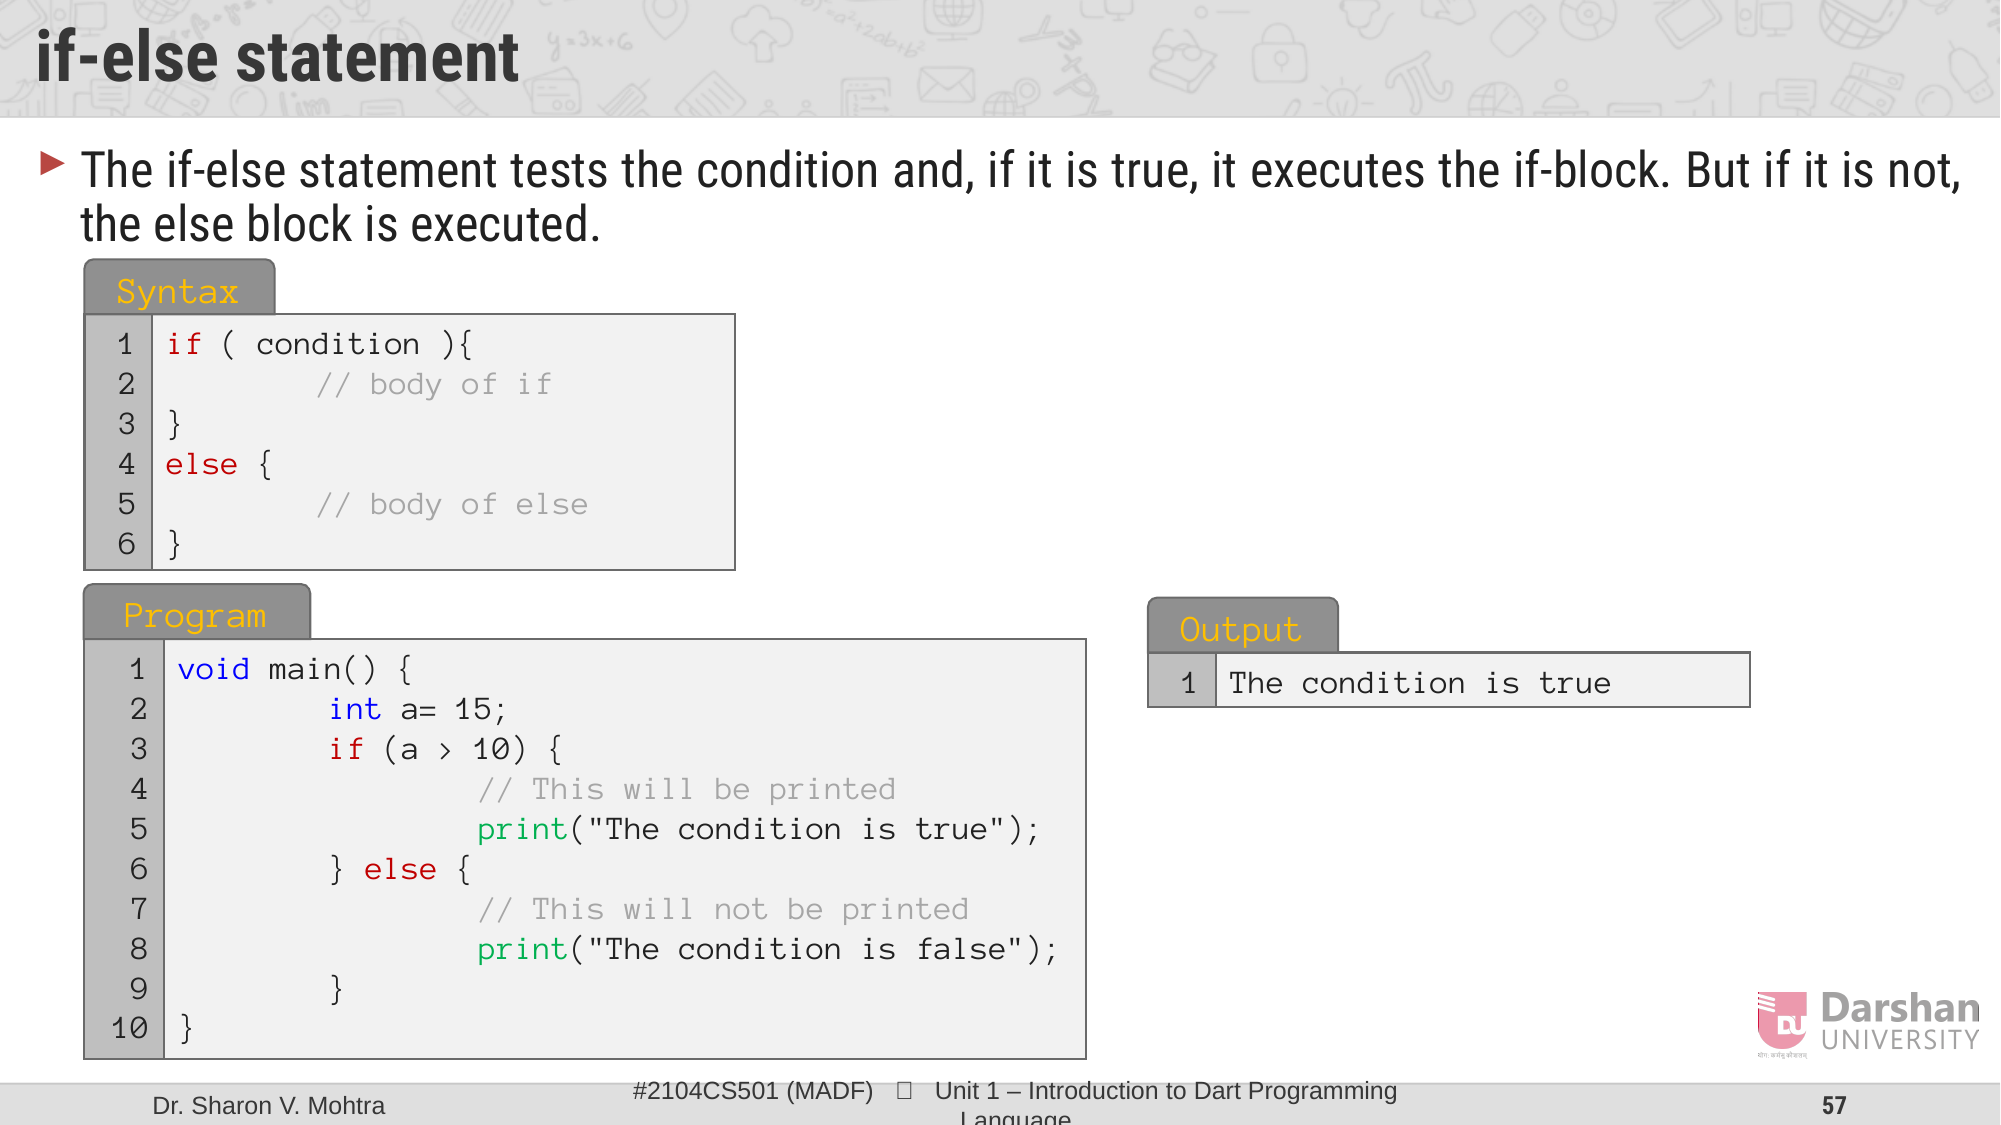

# if-else statement
The if-else statement tests the condition and, if it is true, it executes the if-block. But if it is not, the else block is executed.
Syntax
1
2
3
4
5
6
if ( condition ){
	// body of if
}
else {
	// body of else
}
Program
1
2
3
4
5
6
7
8
9
10
void main() {
	int a= 15;
	if (a > 10) {
		// This will be printed
		print("The condition is true");
	} else {
		// This will not be printed 		print("The condition is false");
	}
}
Output
1
The condition is true